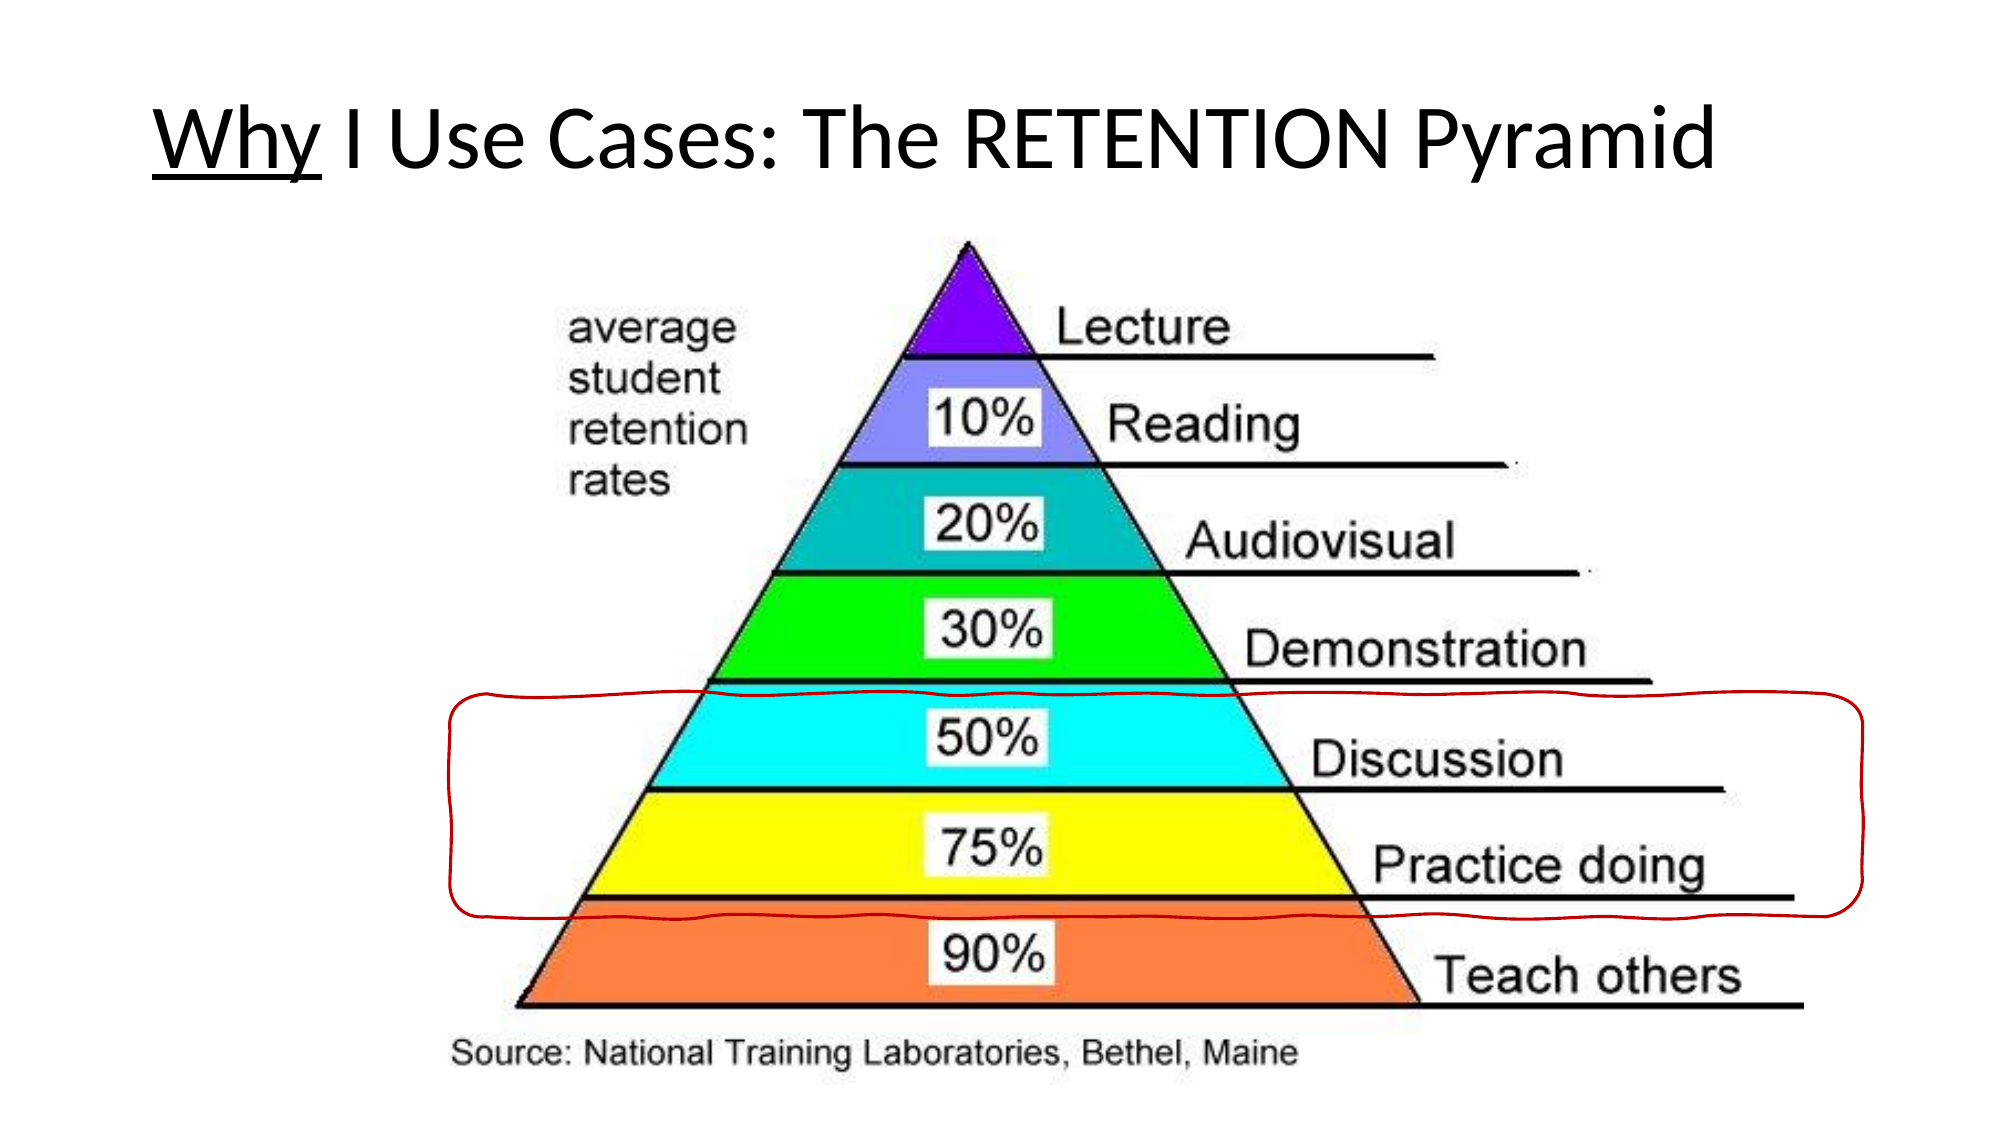

# Why I Use Cases: The RETENTION Pyramid